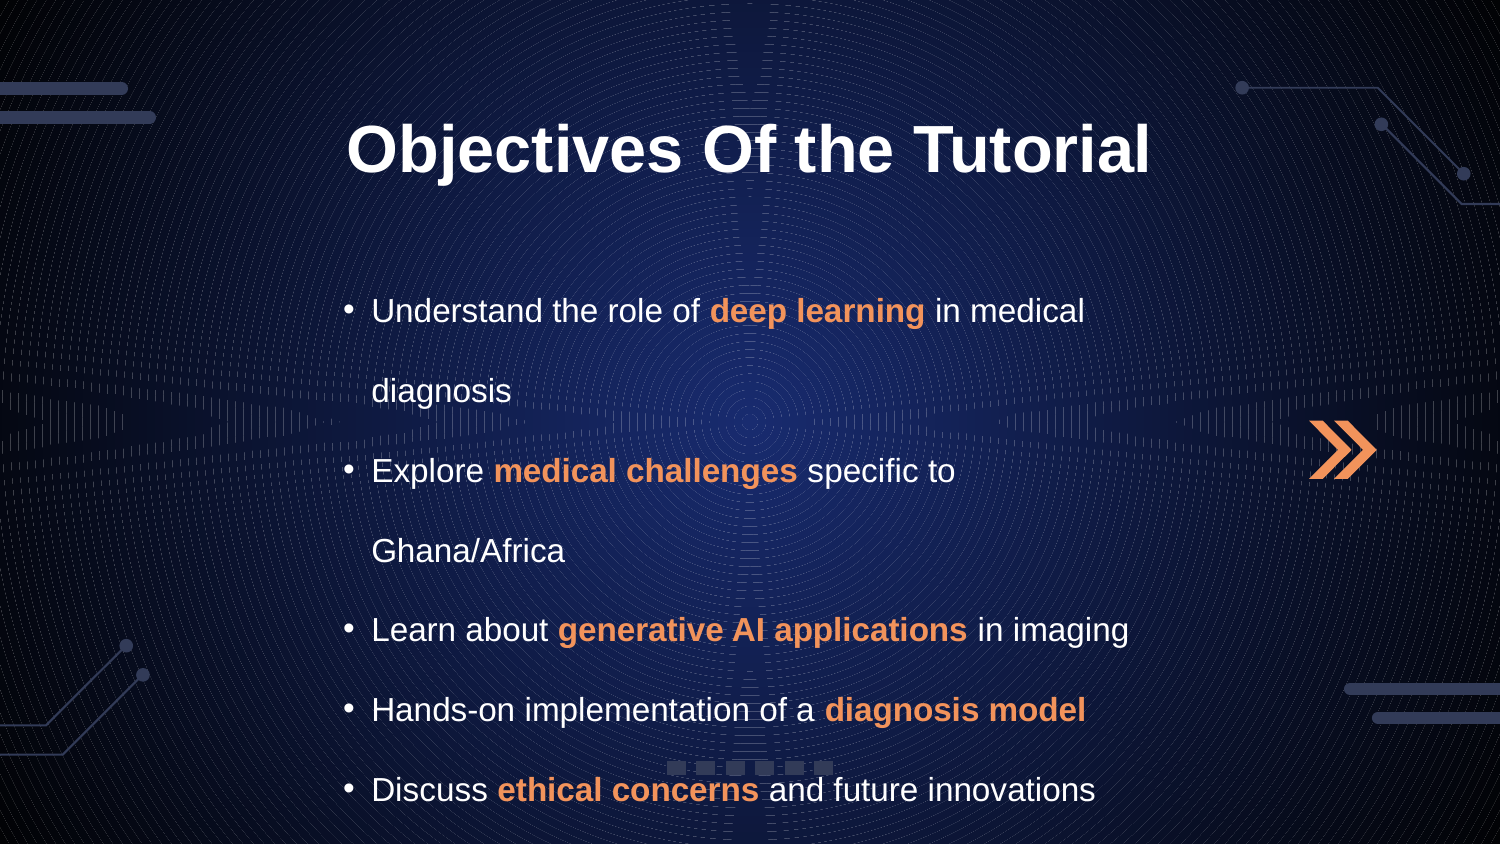

# Objectives Of the Tutorial
Understand the role of deep learning in medical diagnosis
Explore medical challenges specific to Ghana/Africa
Learn about generative AI applications in imaging
Hands-on implementation of a diagnosis model
Discuss ethical concerns and future innovations